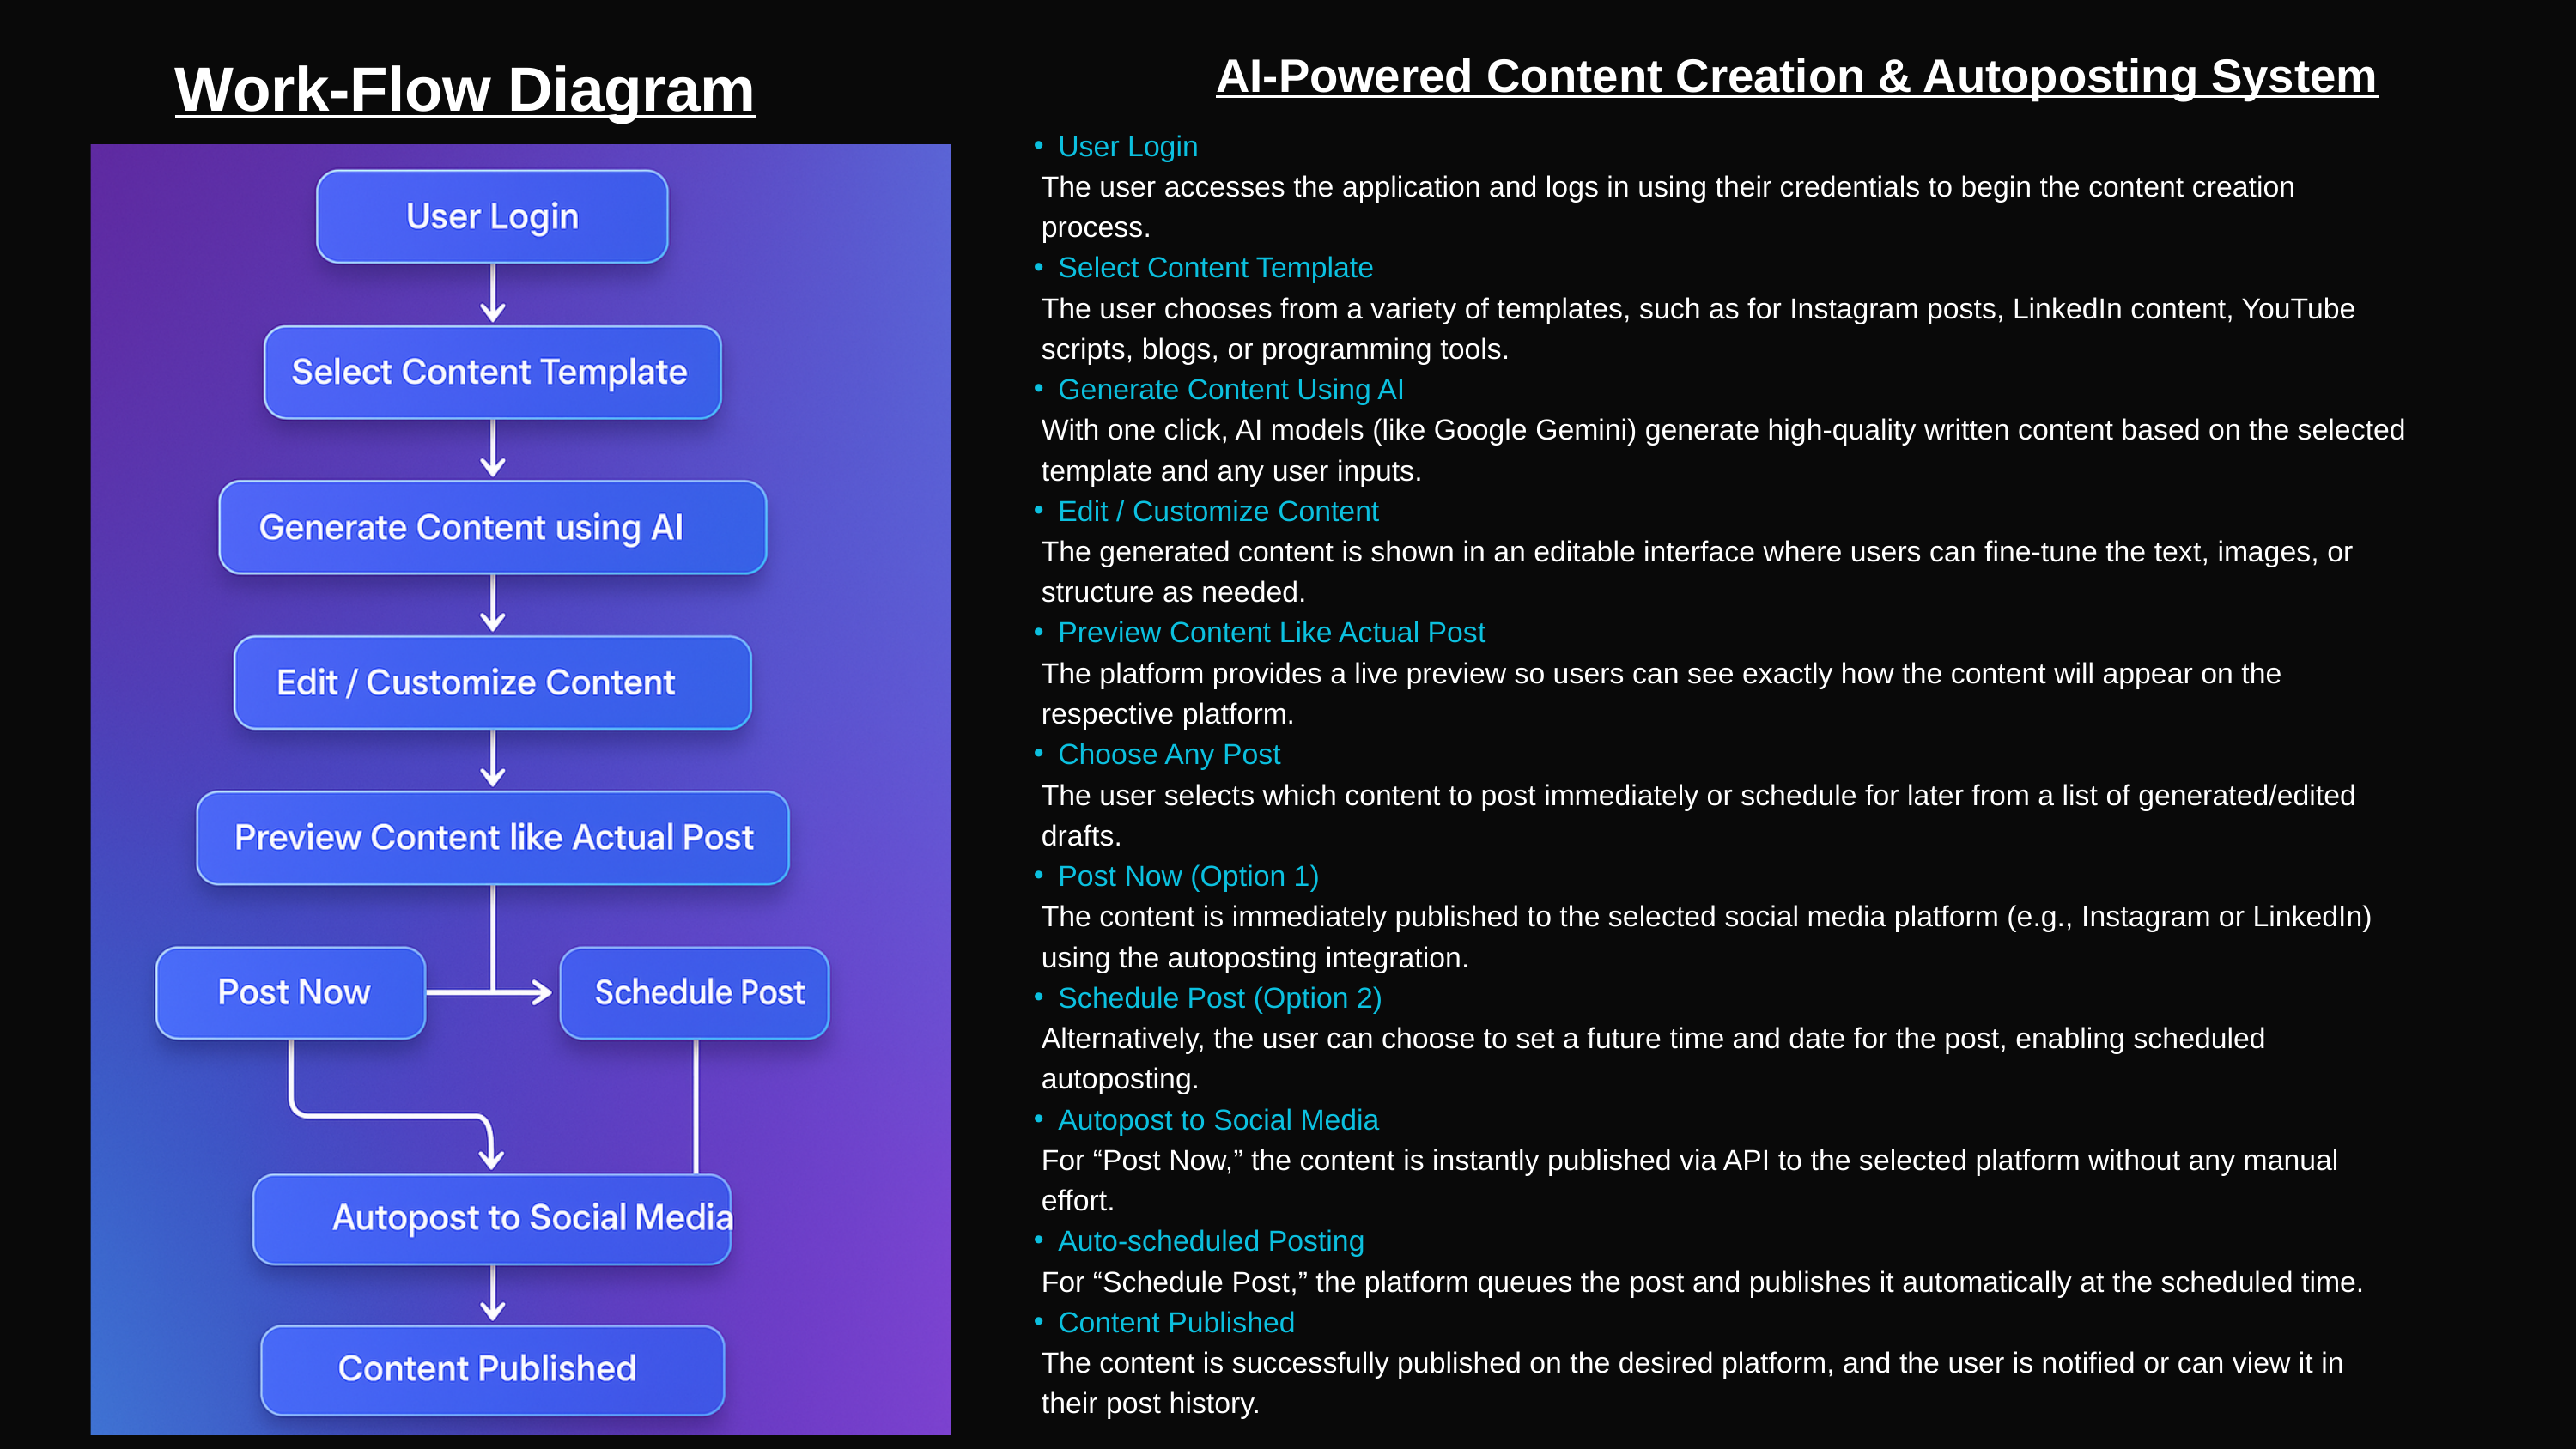

Work-Flow Diagram
AI-Powered Content Creation & Autoposting System
User Login
    The user accesses the application and logs in using their credentials to begin the content creation
    process.
Select Content Template
    The user chooses from a variety of templates, such as for Instagram posts, LinkedIn content, YouTube
    scripts, blogs, or programming tools.
Generate Content Using AI
    With one click, AI models (like Google Gemini) generate high-quality written content based on the selected
    template and any user inputs.
Edit / Customize Content
    The generated content is shown in an editable interface where users can fine-tune the text, images, or
    structure as needed.
Preview Content Like Actual Post
    The platform provides a live preview so users can see exactly how the content will appear on the
    respective platform.
Choose Any Post
    The user selects which content to post immediately or schedule for later from a list of generated/edited
    drafts.
Post Now (Option 1)
    The content is immediately published to the selected social media platform (e.g., Instagram or LinkedIn)
    using the autoposting integration.
Schedule Post (Option 2)
    Alternatively, the user can choose to set a future time and date for the post, enabling scheduled
    autoposting.
Autopost to Social Media
    For “Post Now,” the content is instantly published via API to the selected platform without any manual
    effort.
Auto-scheduled Posting
    For “Schedule Post,” the platform queues the post and publishes it automatically at the scheduled time.
Content Published
    The content is successfully published on the desired platform, and the user is notified or can view it in
    their post history.